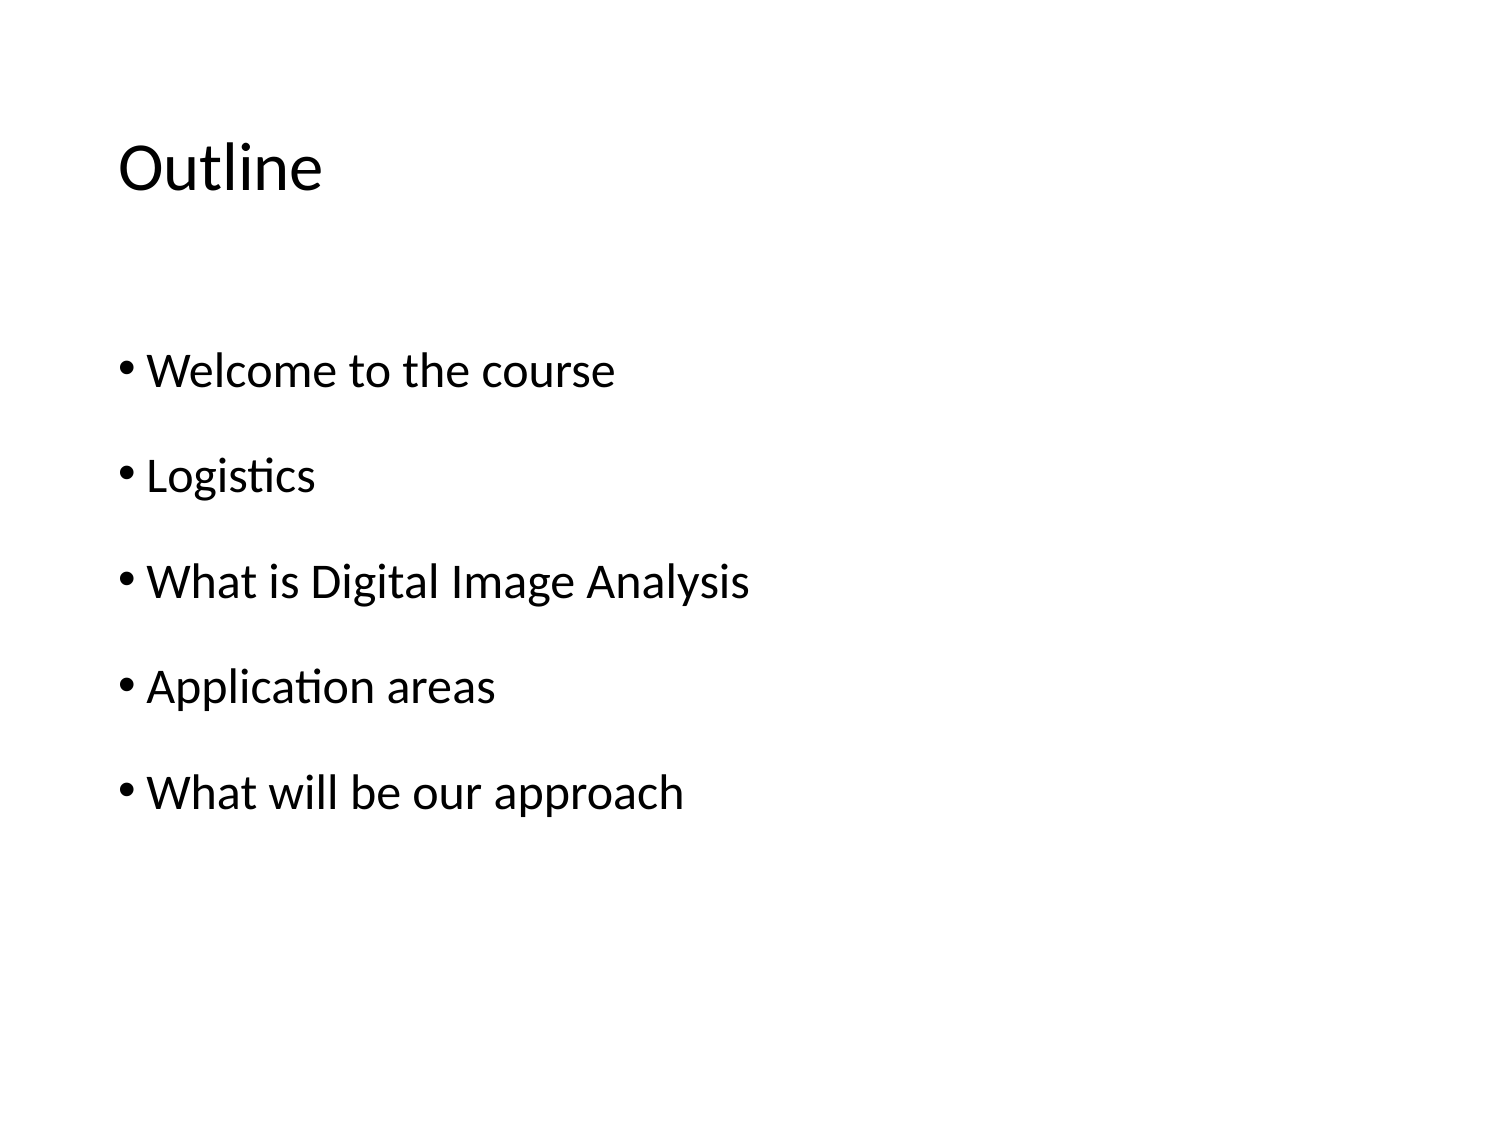

# Outline
Welcome to the course
Logistics
What is Digital Image Analysis
Application areas
What will be our approach